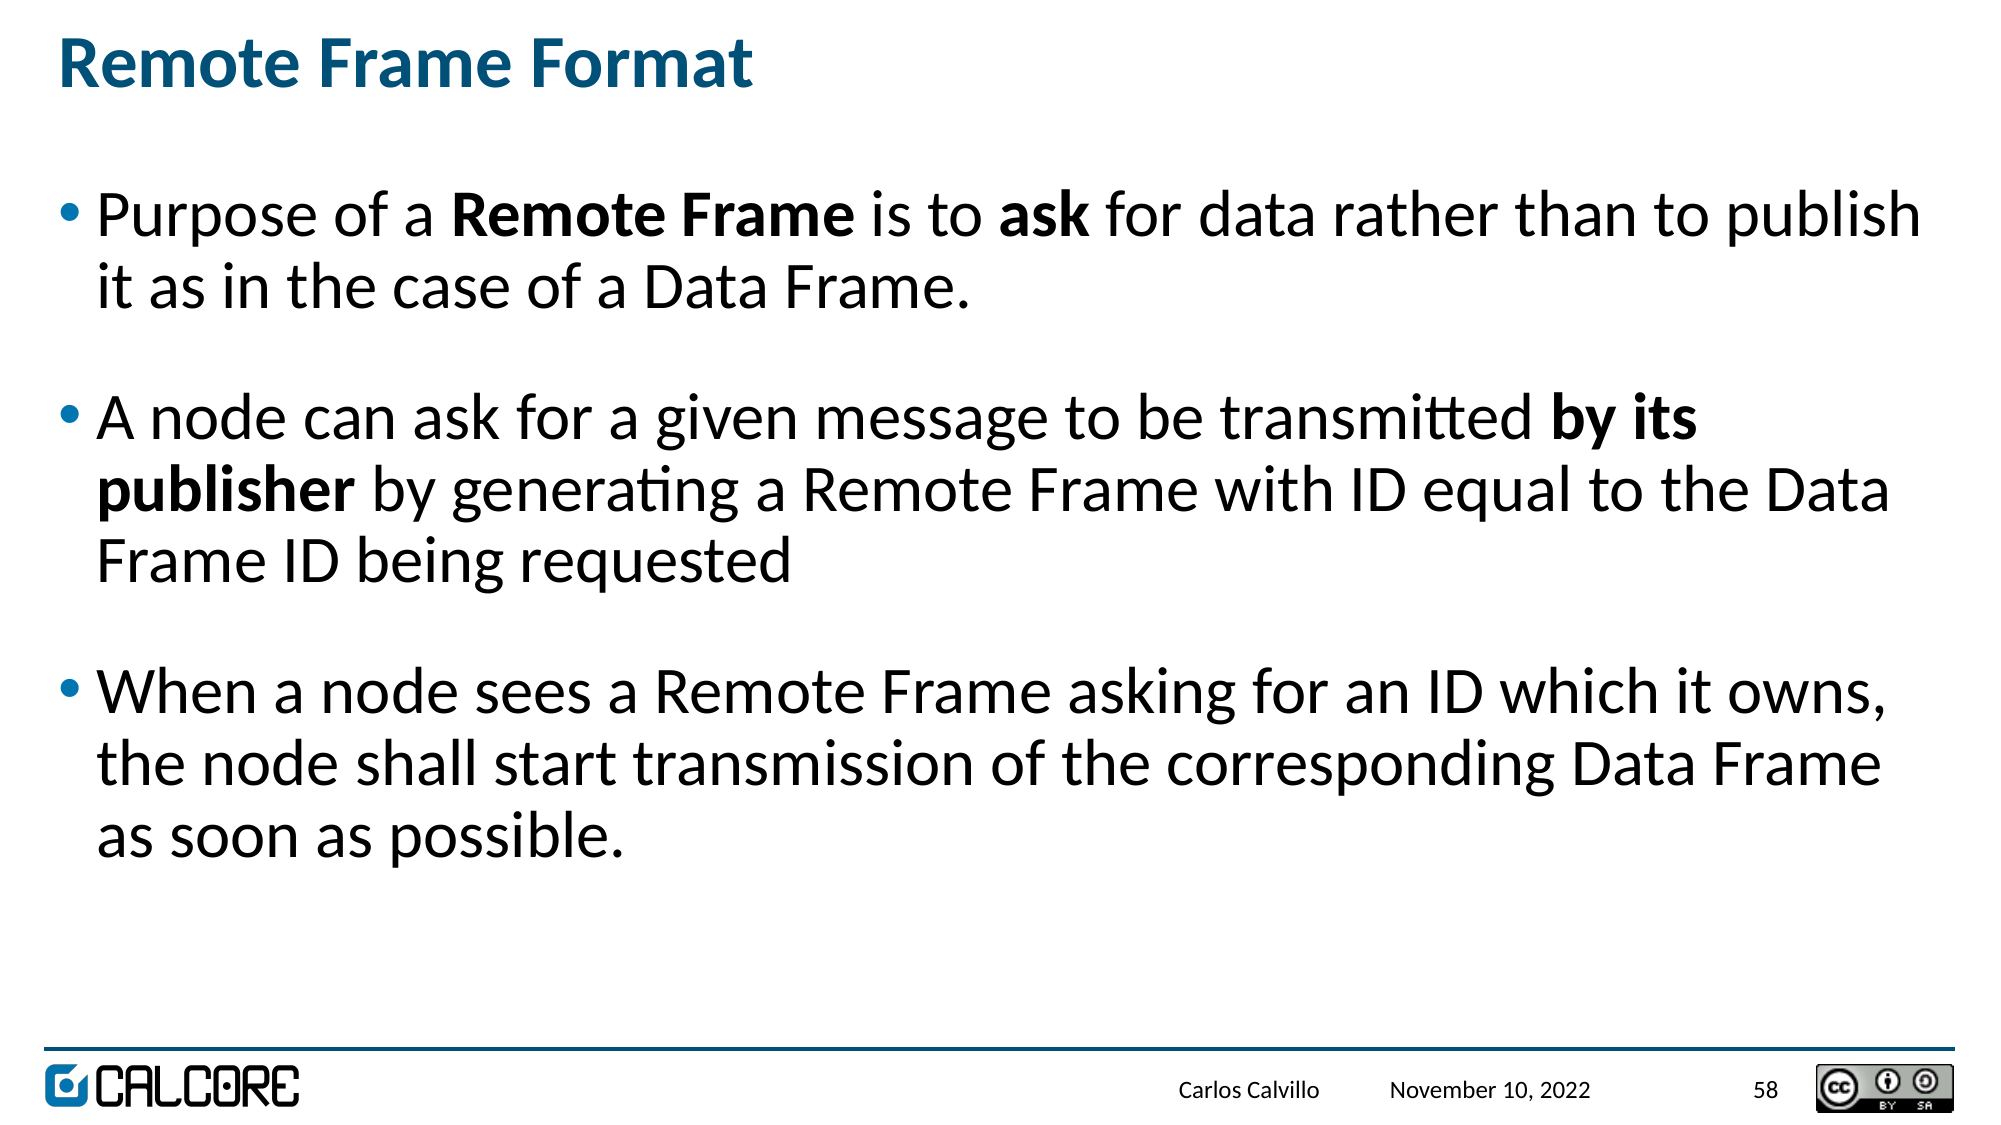

# Remote Frame Format
Purpose of a Remote Frame is to ask for data rather than to publish it as in the case of a Data Frame.
A node can ask for a given message to be transmitted by its publisher by generating a Remote Frame with ID equal to the Data Frame ID being requested
When a node sees a Remote Frame asking for an ID which it owns, the node shall start transmission of the corresponding Data Frame as soon as possible.
Carlos Calvillo
November 10, 2022
58